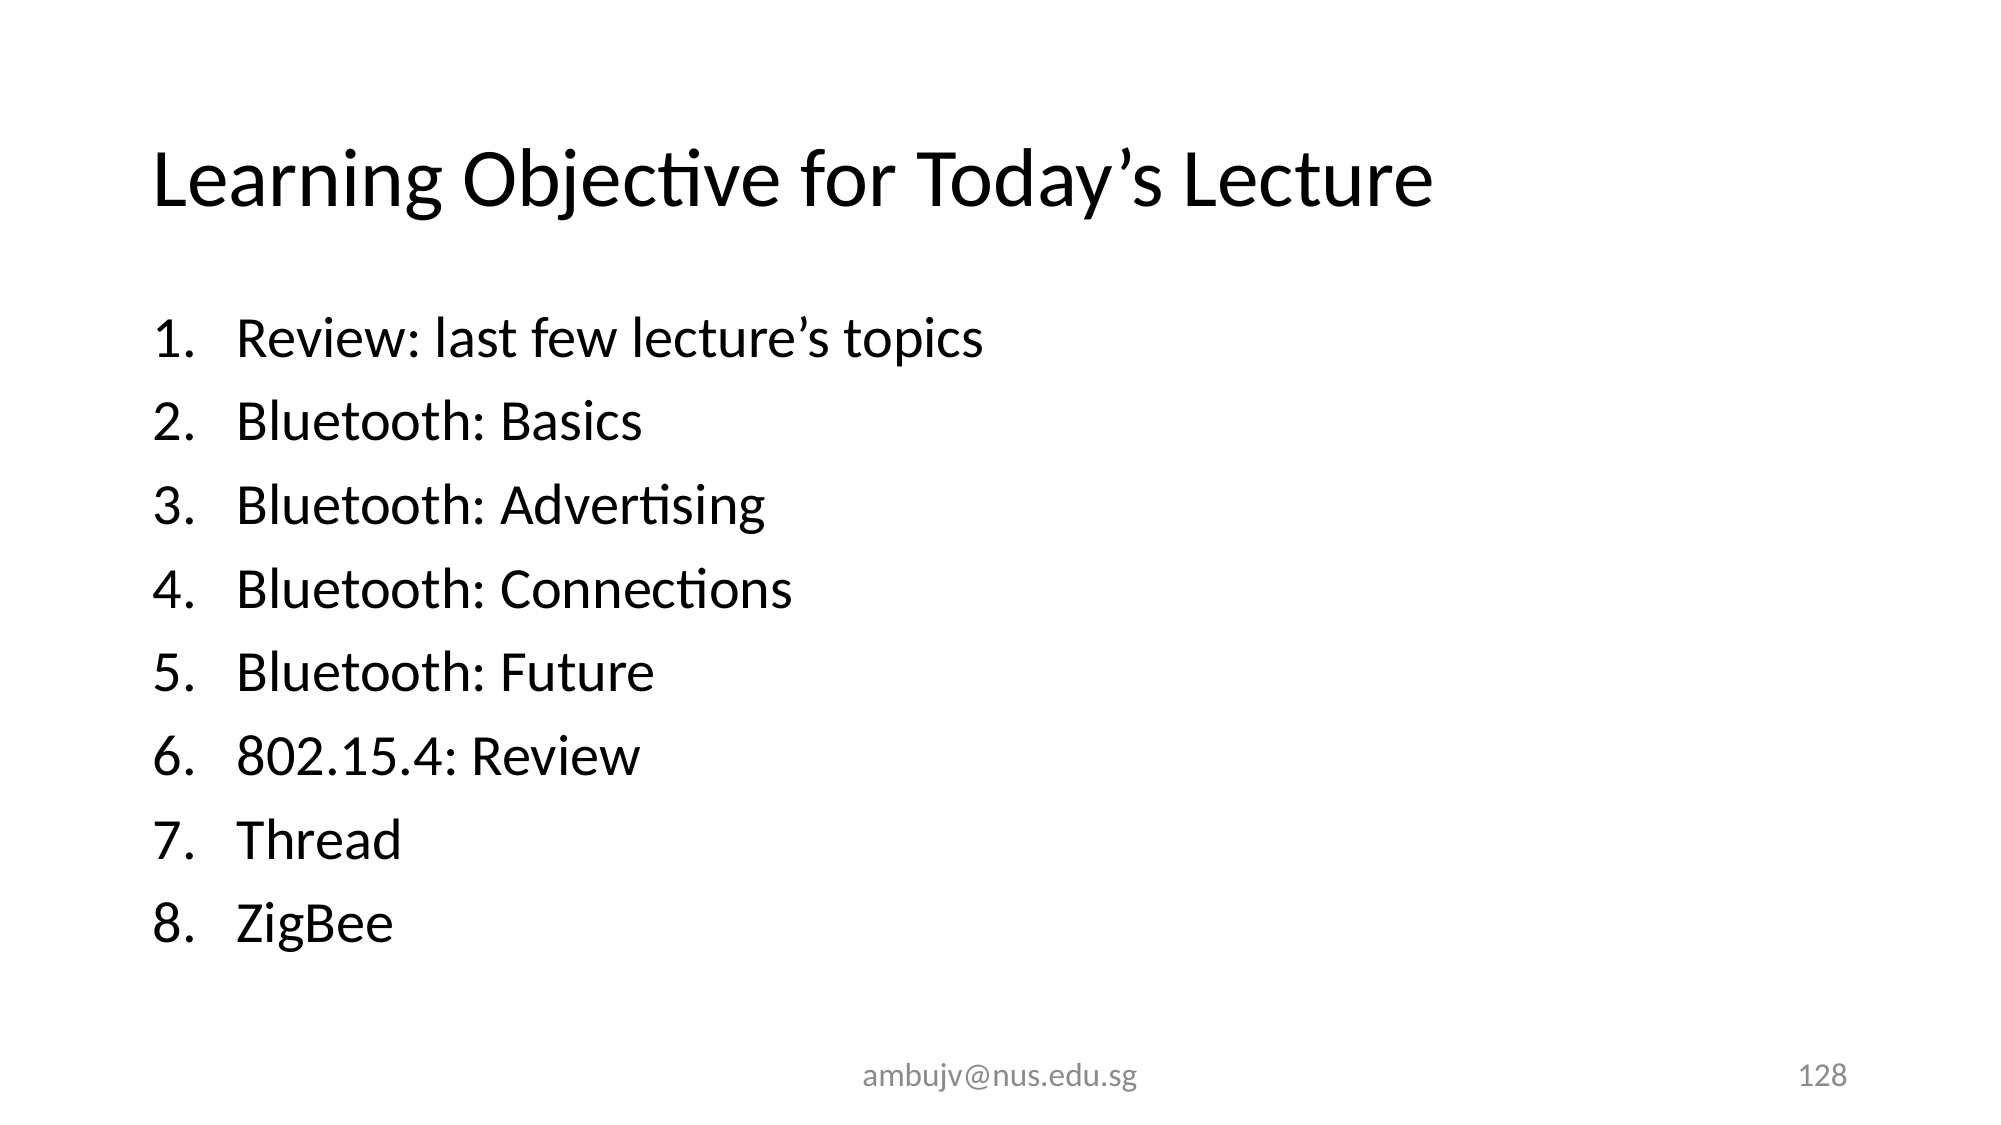

# Learning Objective for Today’s Lecture
Review: last few lecture’s topics
Bluetooth: Basics
Bluetooth: Advertising
Bluetooth: Connections
Bluetooth: Future
802.15.4: Review
Thread
ZigBee

ambujv@nus.edu.sg
128